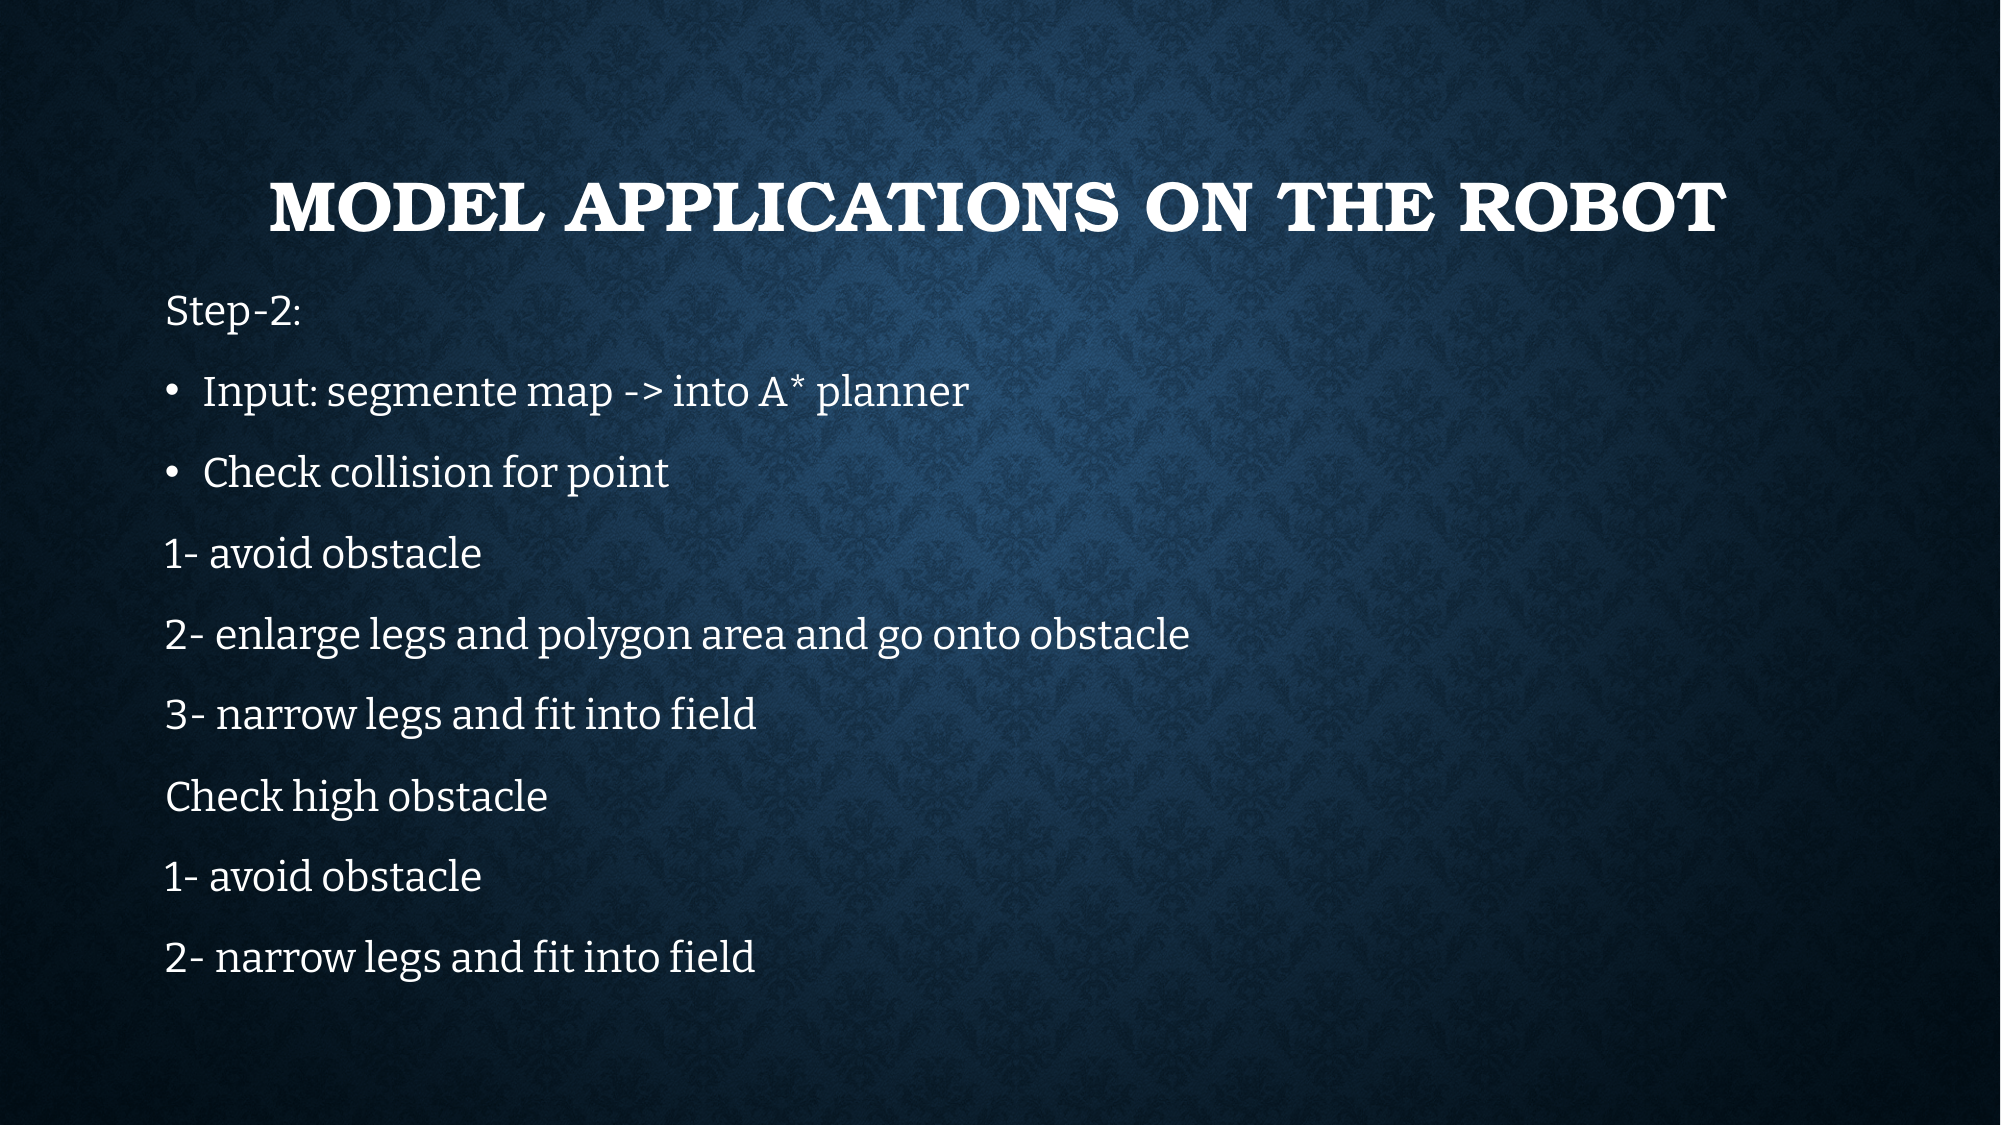

# model applications on the robot
Step-2:
Input: segmente map -> into A* planner
Check collision for point
1- avoid obstacle
2- enlarge legs and polygon area and go onto obstacle
3- narrow legs and fit into field
Check high obstacle
1- avoid obstacle
2- narrow legs and fit into field